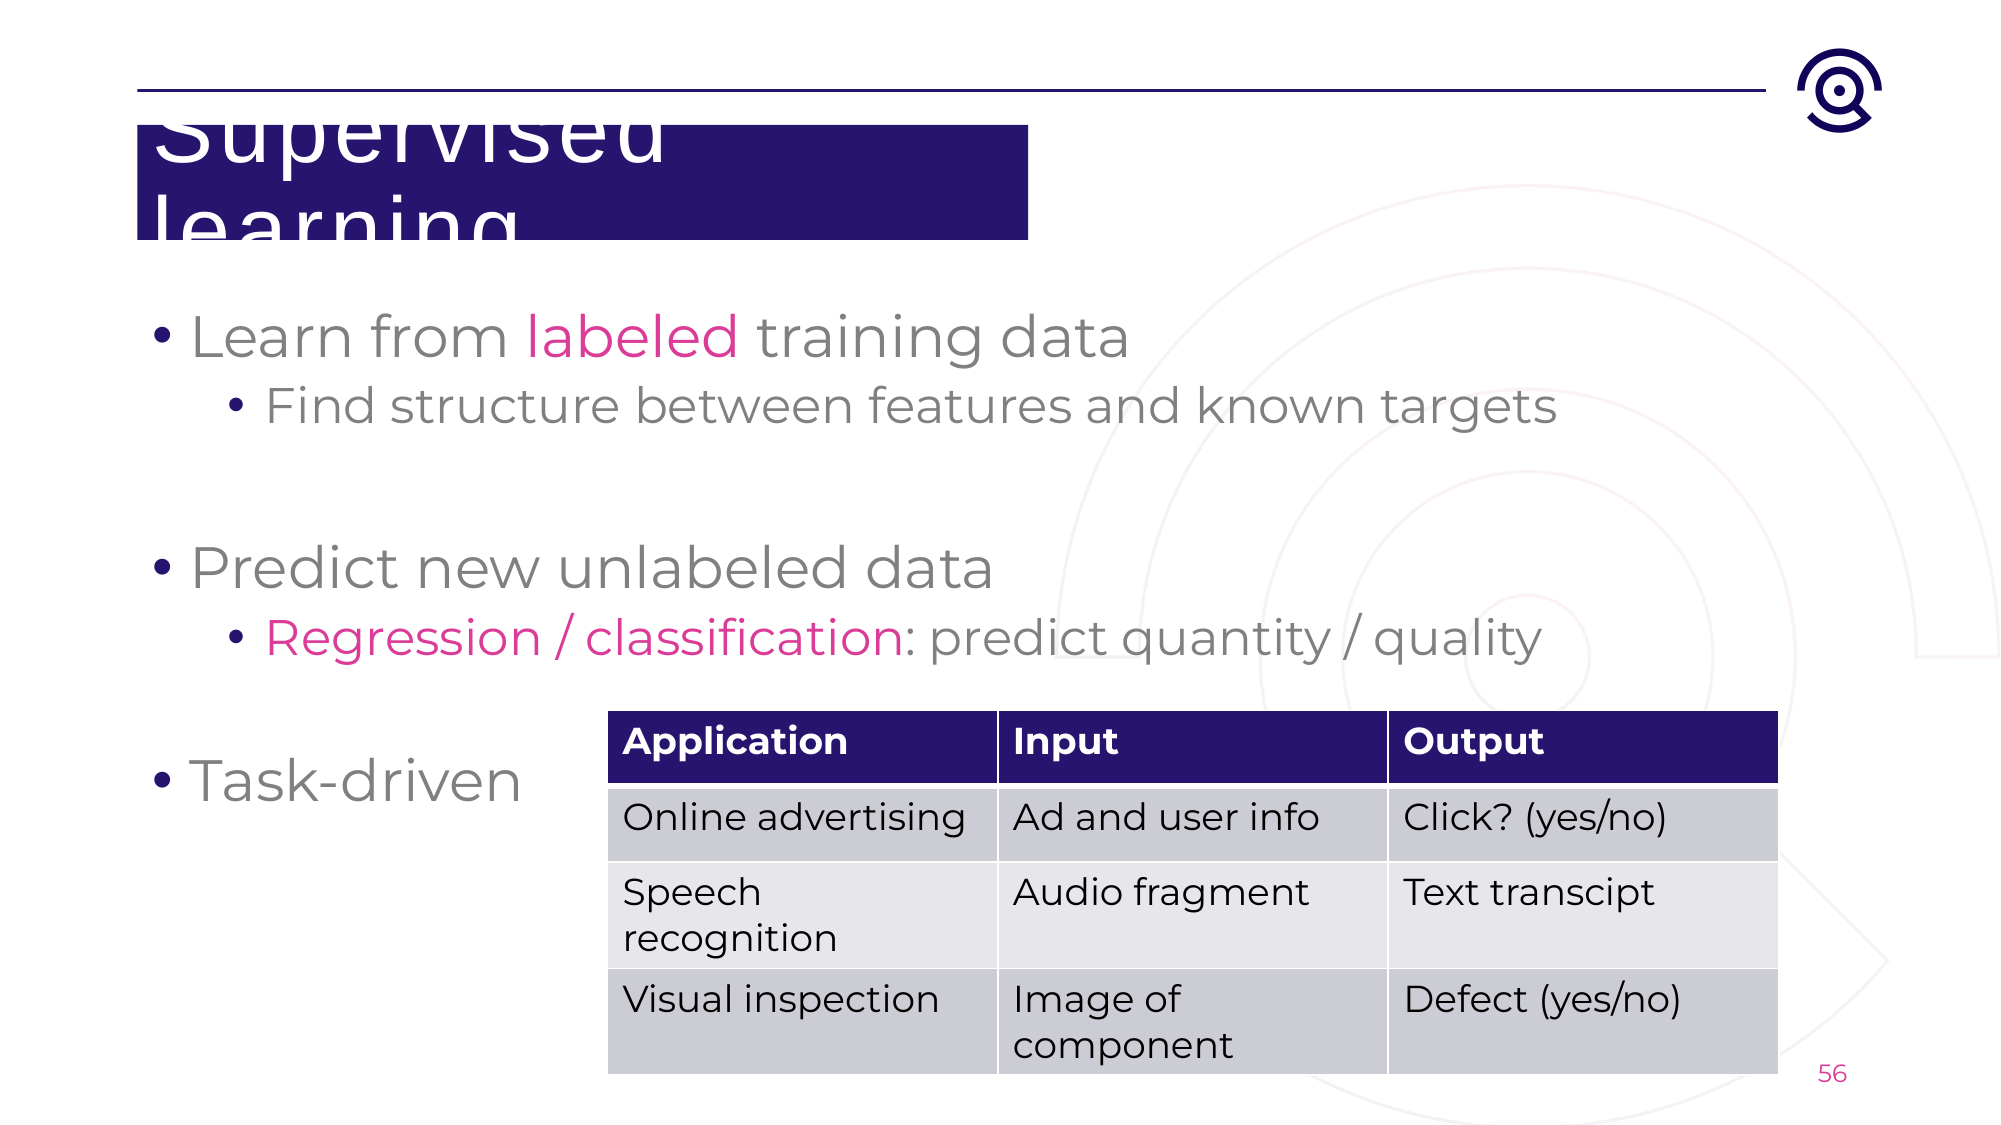

# Supervised learning
Learn from labeled training data
Find structure between features and known targets

Predict new unlabeled data
Regression / classification: predict quantity / quality

Task-driven
| Application | Input | Output |
| --- | --- | --- |
| Online advertising | Ad and user info | Click? (yes/no) |
| Speech recognition | Audio fragment | Text transcipt |
| Visual inspection | Image of component | Defect (yes/no) |
56